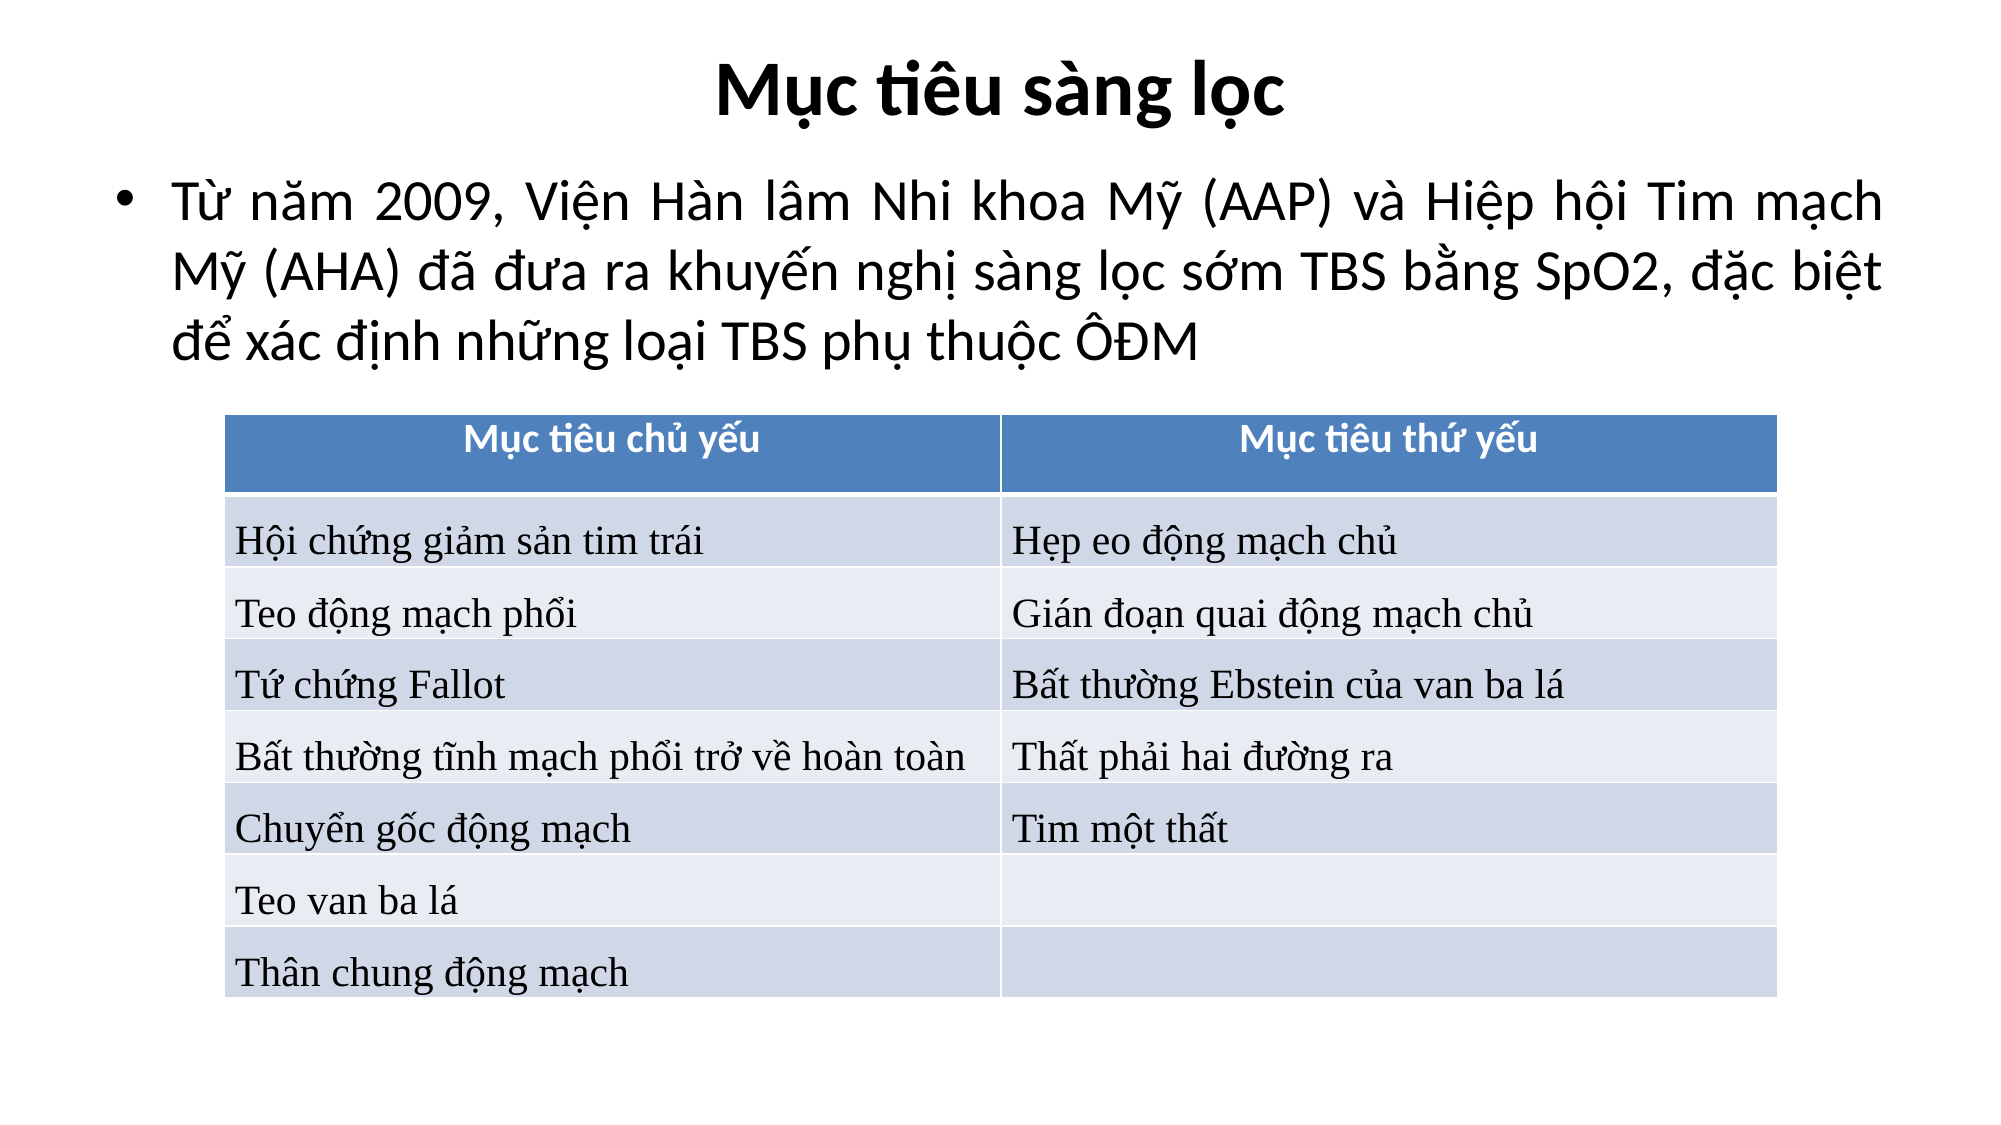

# Mục tiêu sàng lọc
Từ năm 2009, Viện Hàn lâm Nhi khoa Mỹ (AAP) và Hiệp hội Tim mạch Mỹ (AHA) đã đưa ra khuyến nghị sàng lọc sớm TBS bằng SpO2, đặc biệt để xác định những loại TBS phụ thuộc ÔĐM

| Mục tiêu chủ yếu | Mục tiêu thứ yếu |
| --- | --- |
| Hội chứng giảm sản tim trái | Hẹp eo động mạch chủ |
| Teo động mạch phổi | Gián đoạn quai động mạch chủ |
| Tứ chứng Fallot | Bất thường Ebstein của van ba lá |
| Bất thường tĩnh mạch phổi trở về hoàn toàn | Thất phải hai đường ra |
| Chuyển gốc động mạch | Tim một thất |
| Teo van ba lá |  |
| Thân chung động mạch |  |